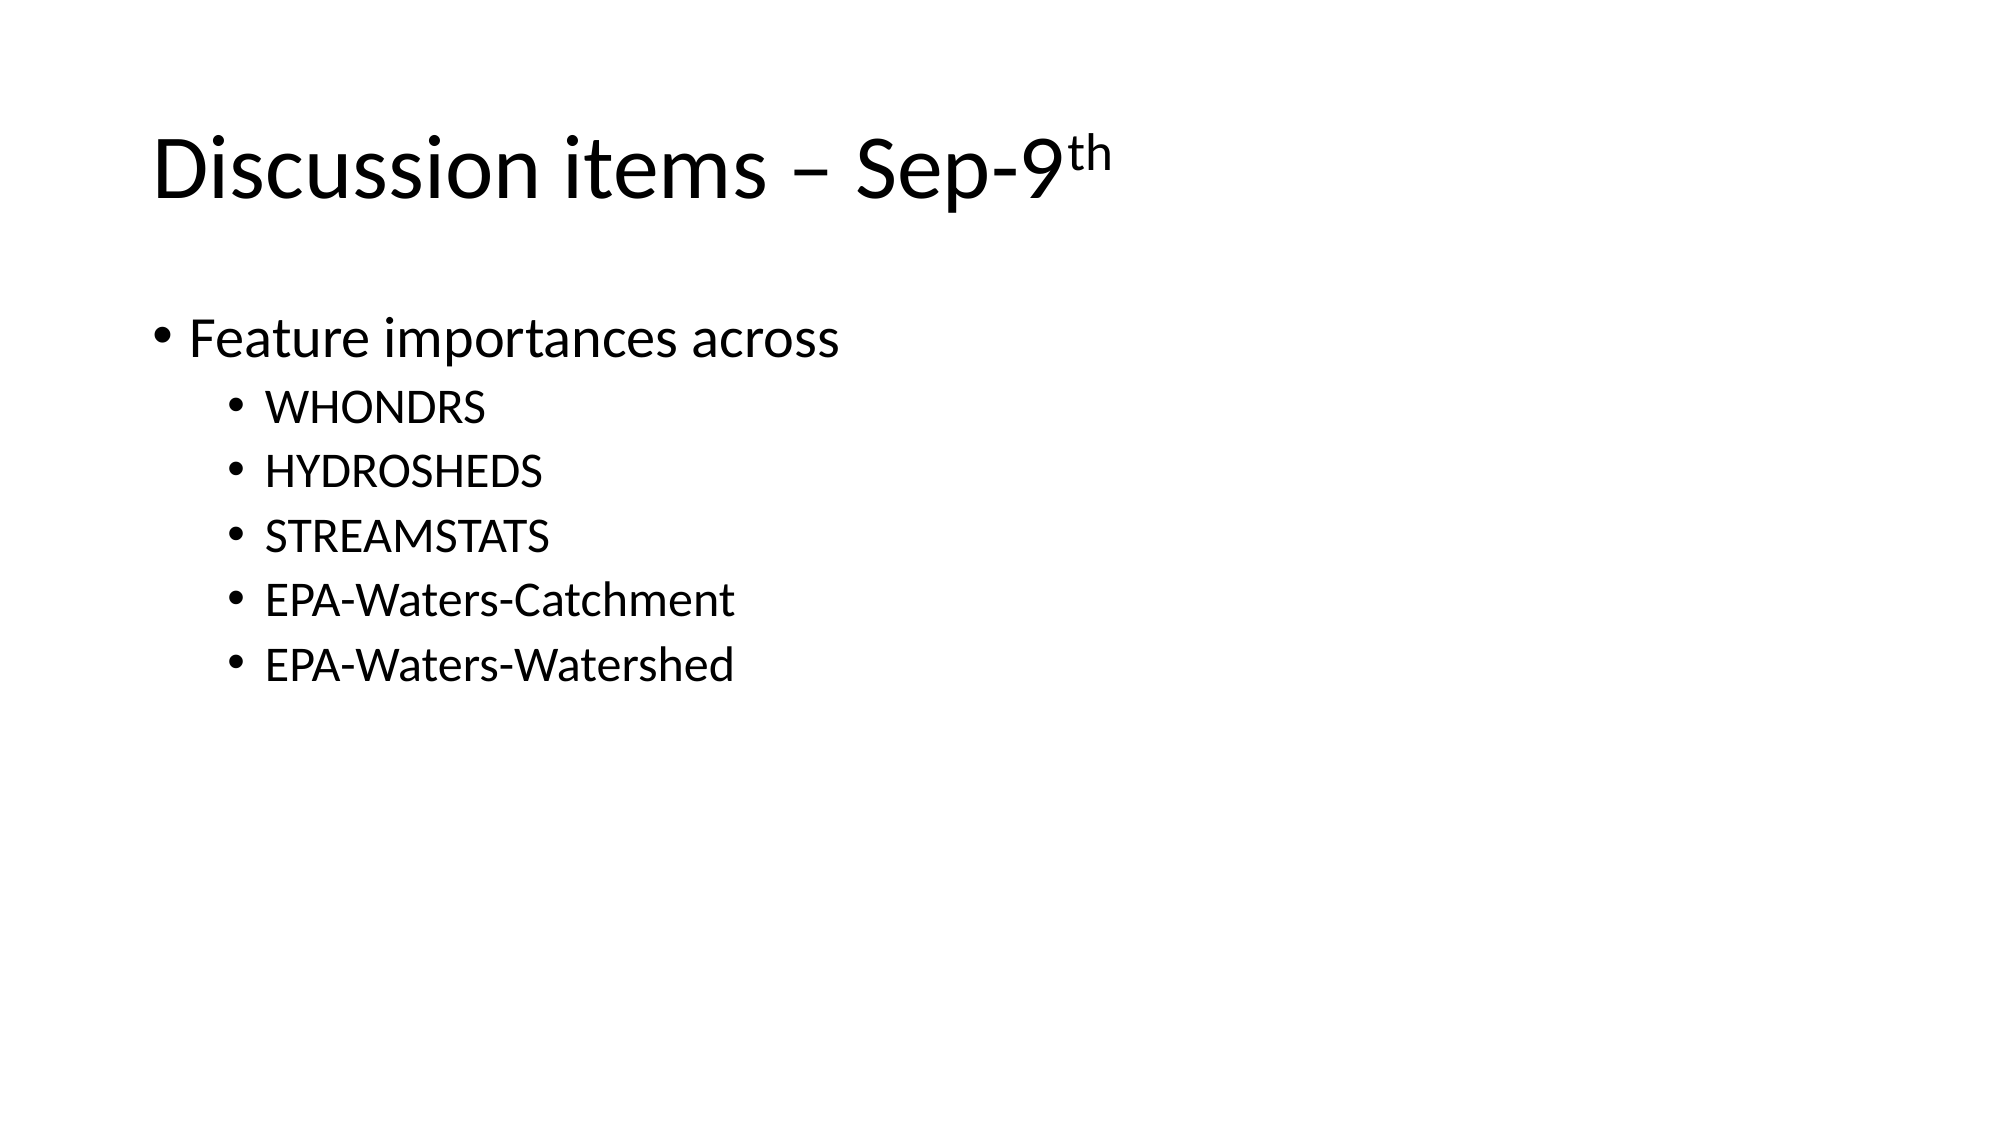

# Discussion items – Sep-9th
Feature importances across
WHONDRS
HYDROSHEDS
STREAMSTATS
EPA-Waters-Catchment
EPA-Waters-Watershed